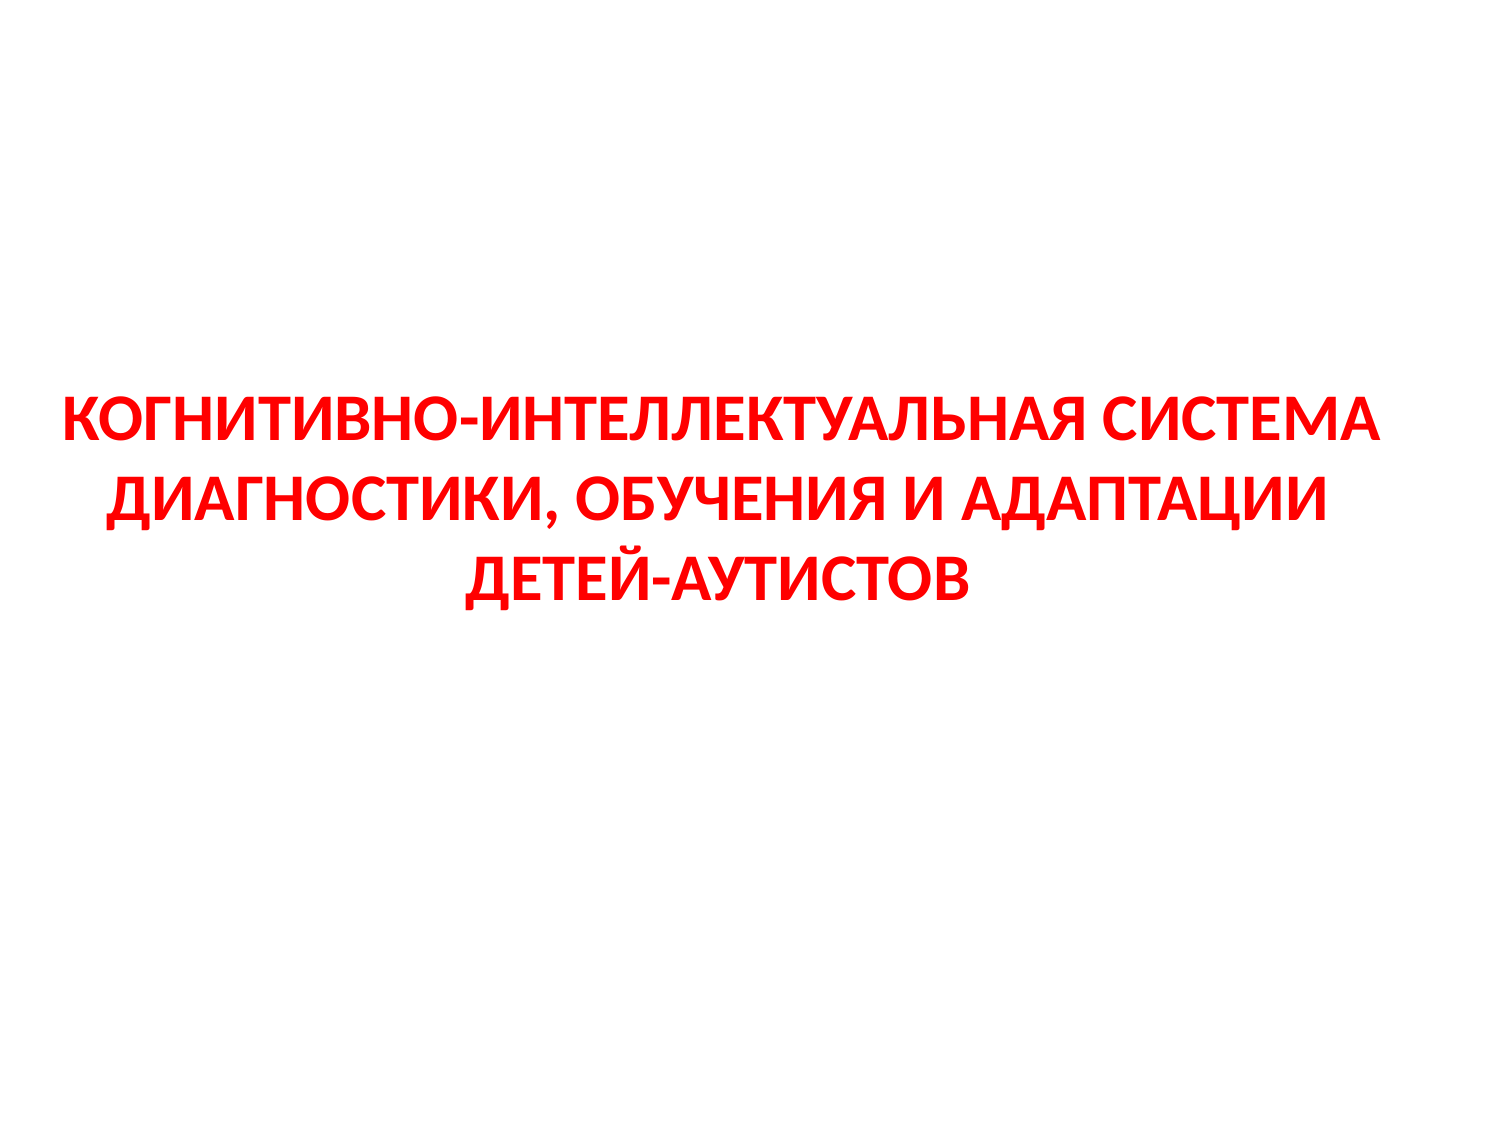

КОГНИТИВНО-ИНТЕЛЛЕКТУАЛЬНАЯ СИСТЕМА
ДИАГНОСТИКИ, ОБУЧЕНИЯ И АДАПТАЦИИ
ДЕТЕЙ-АУТИСТОВ